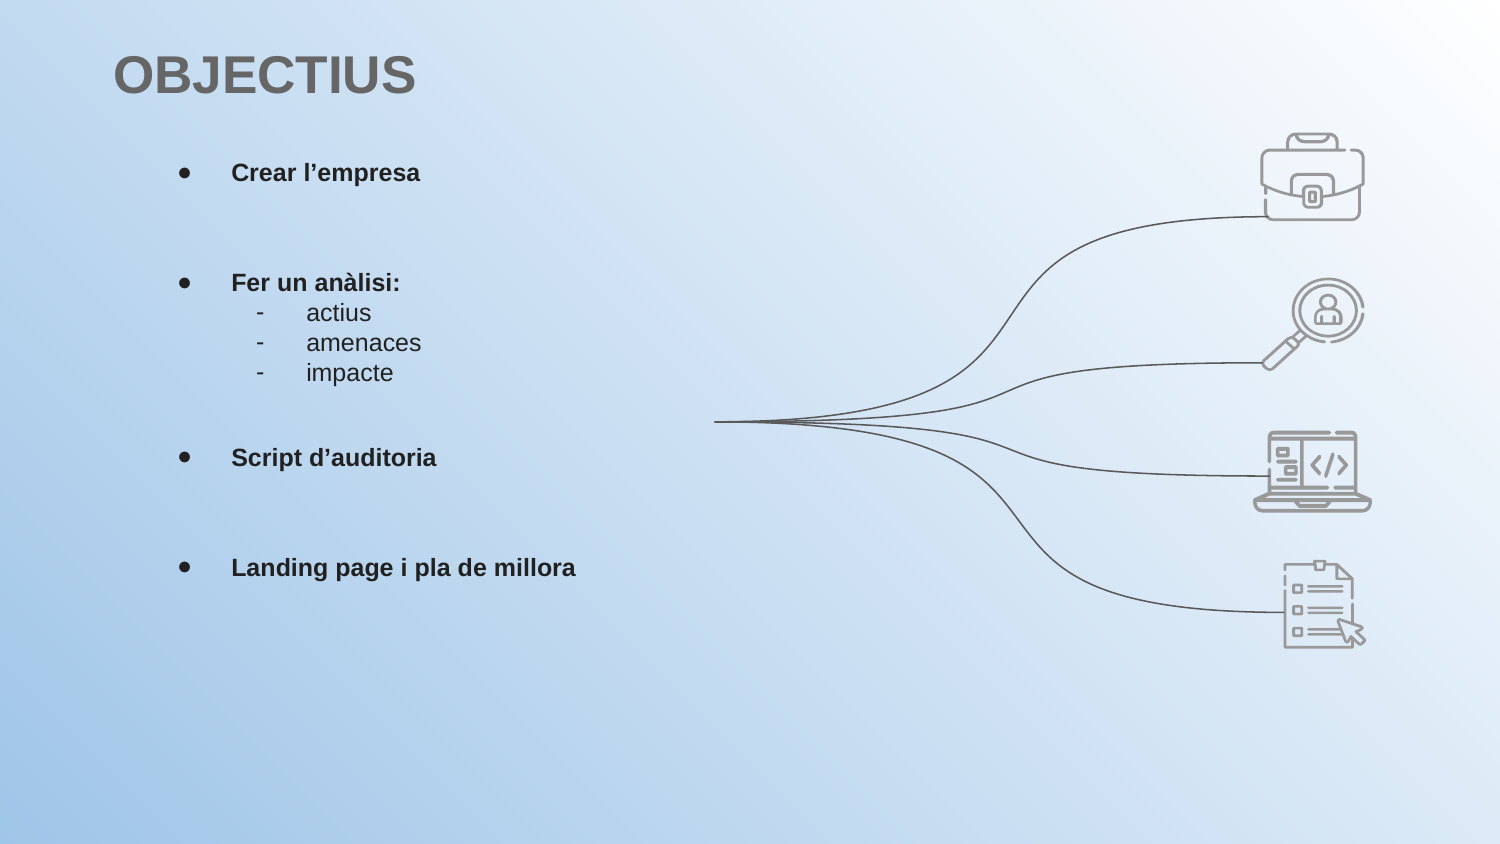

# OBJECTIUS

Crear l’empresa

Fer un anàlisi:
actius
amenaces
impacte

Script d’auditoria

Landing page i pla de millora